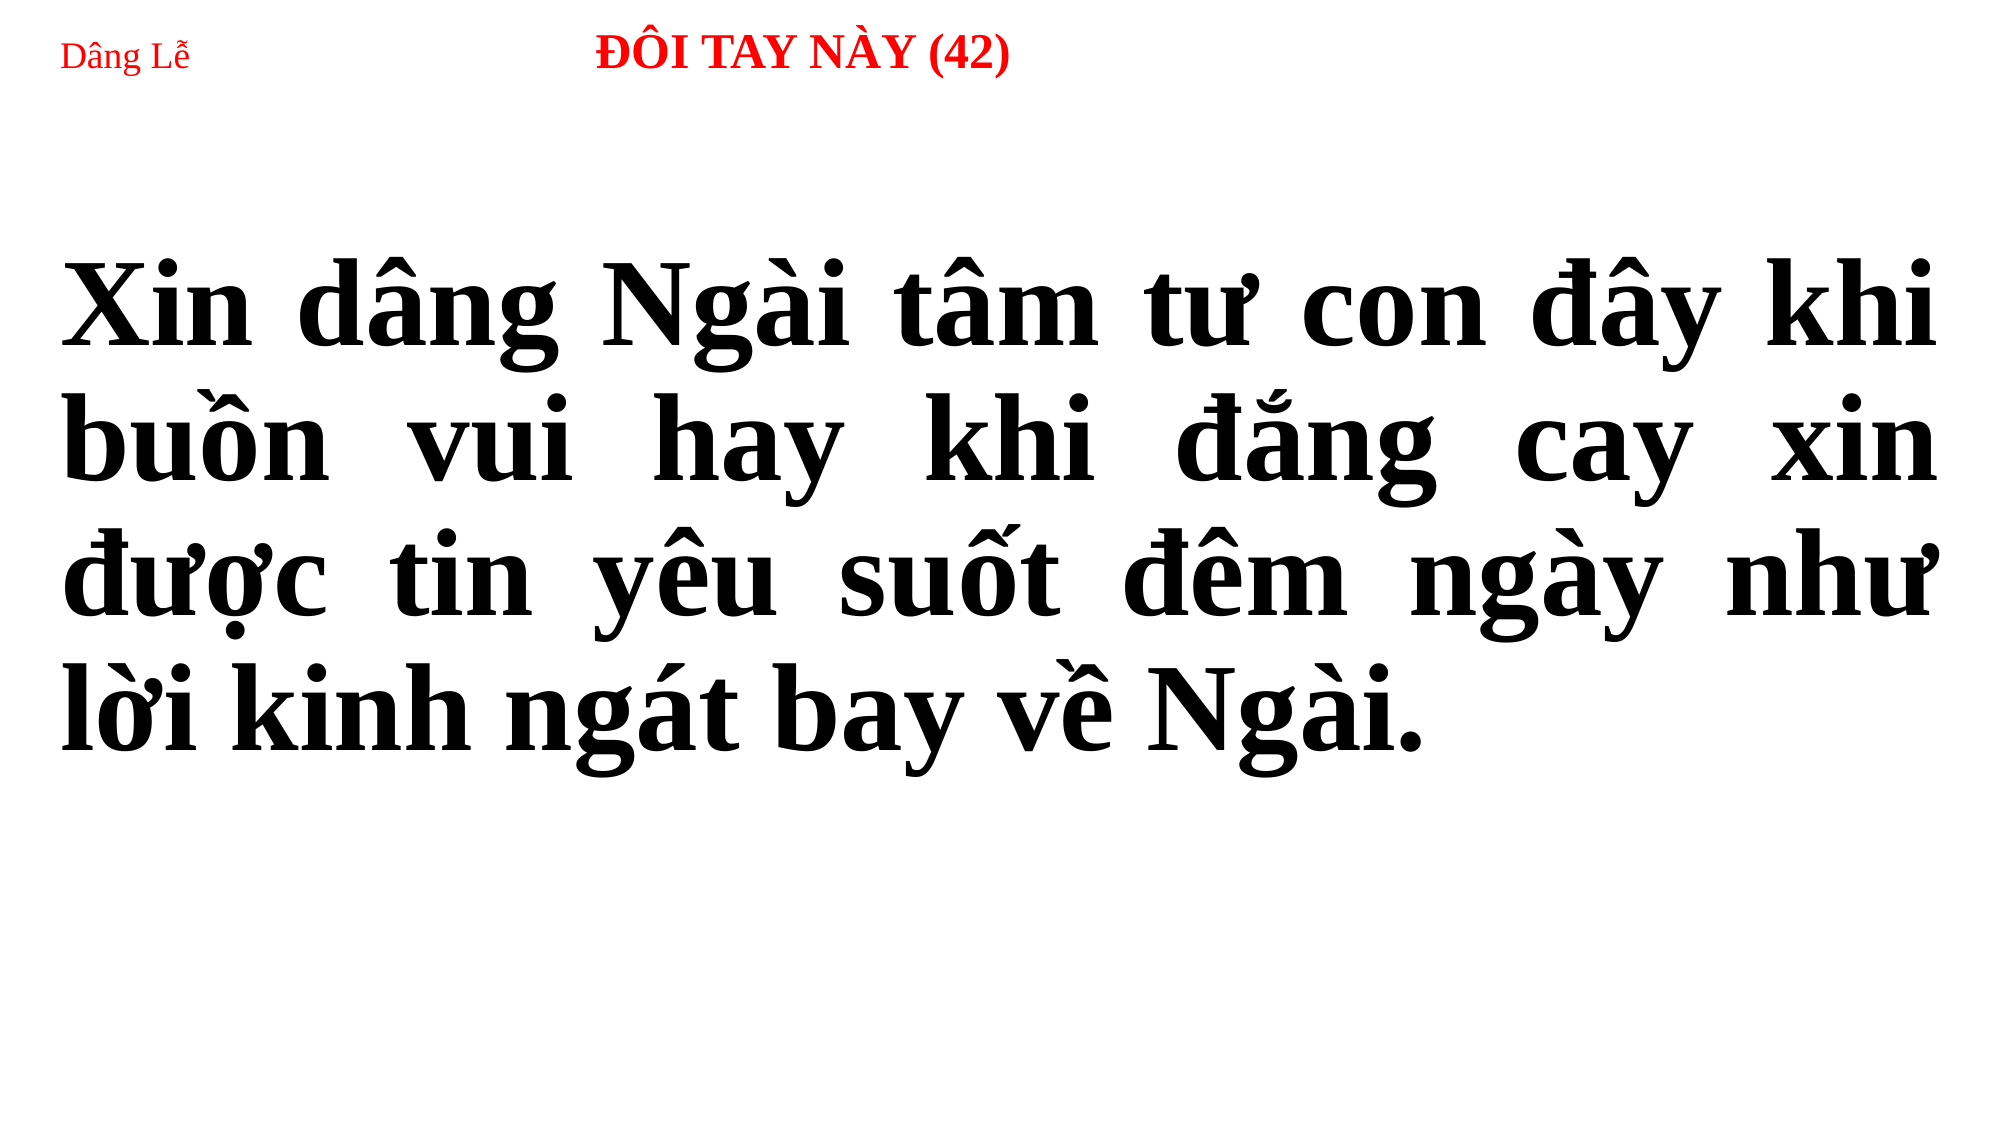

# Dâng Lễ                                 	         ĐÔI TAY NÀY (42)
Xin dâng Ngài tâm tư con đây khi buồn vui hay khi đắng cay xin được tin yêu suốt đêm ngày như lời kinh ngát bay về Ngài.